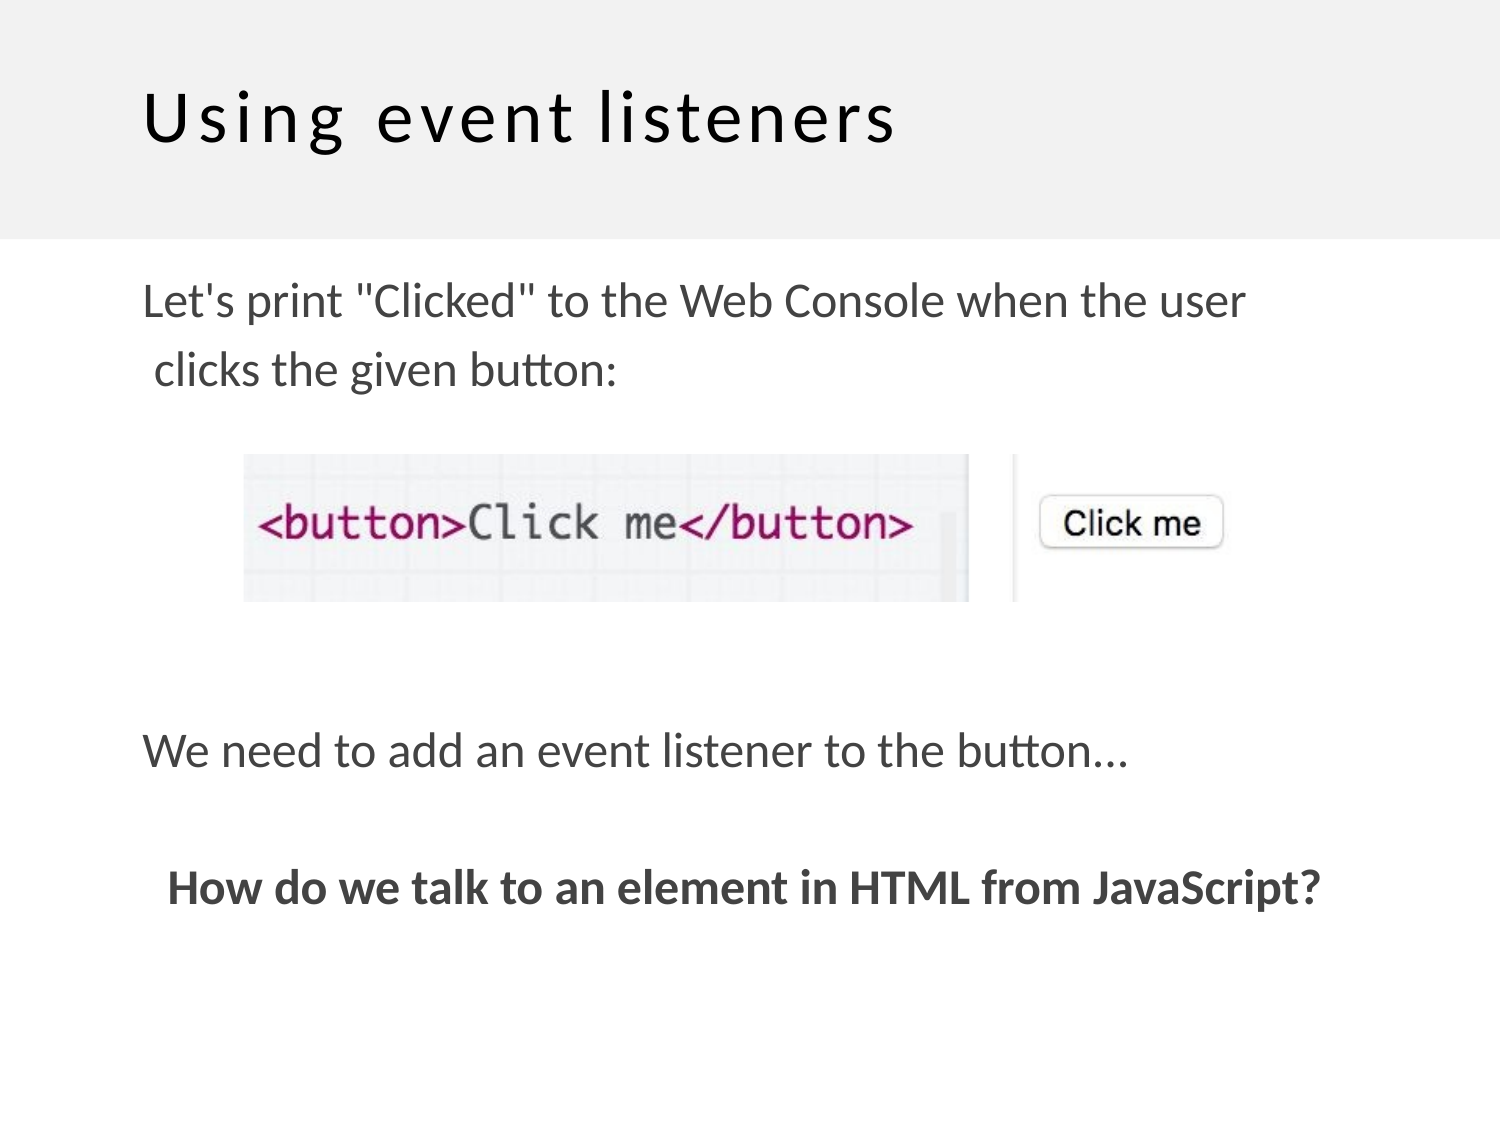

# Using event listeners
Let's print "Clicked" to the Web Console when the user  clicks the given button:

We need to add an event listener to the button...

How do we talk to an element in HTML from JavaScript?